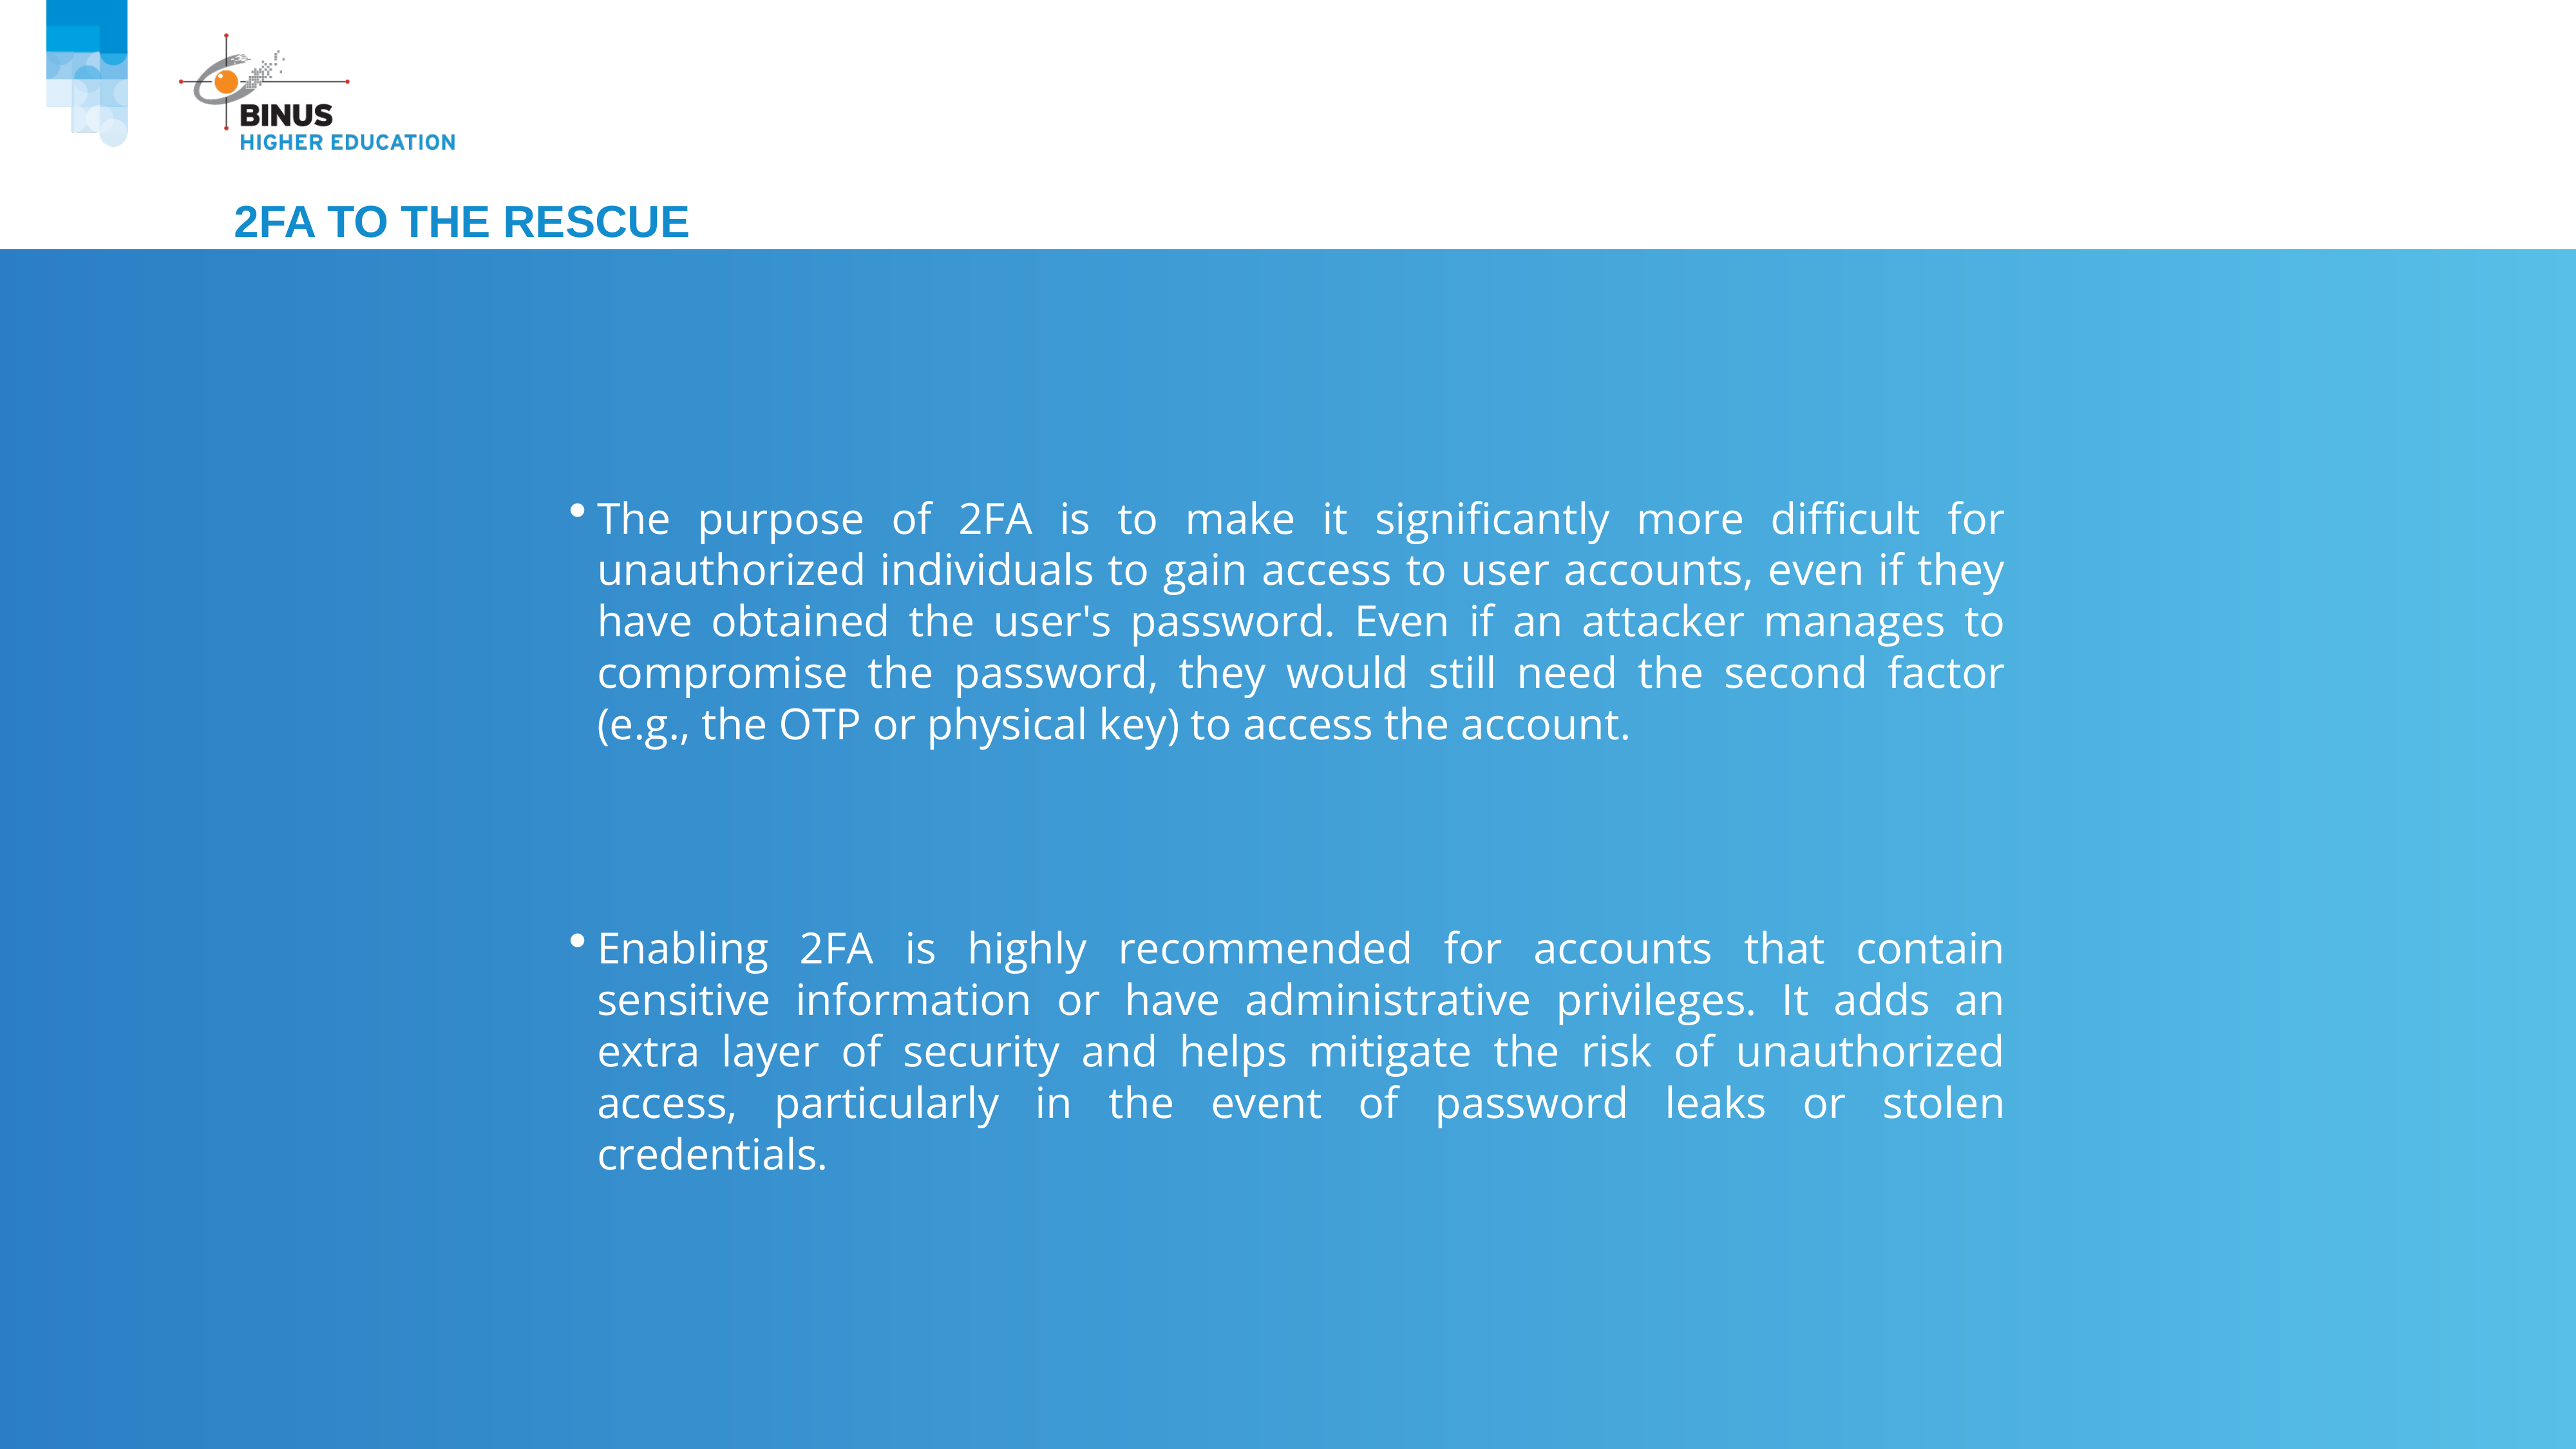

# 2FA to The Rescue

The purpose of 2FA is to make it significantly more difficult for unauthorized individuals to gain access to user accounts, even if they have obtained the user's password. Even if an attacker manages to compromise the password, they would still need the second factor (e.g., the OTP or physical key) to access the account.

Enabling 2FA is highly recommended for accounts that contain sensitive information or have administrative privileges. It adds an extra layer of security and helps mitigate the risk of unauthorized access, particularly in the event of password leaks or stolen credentials.